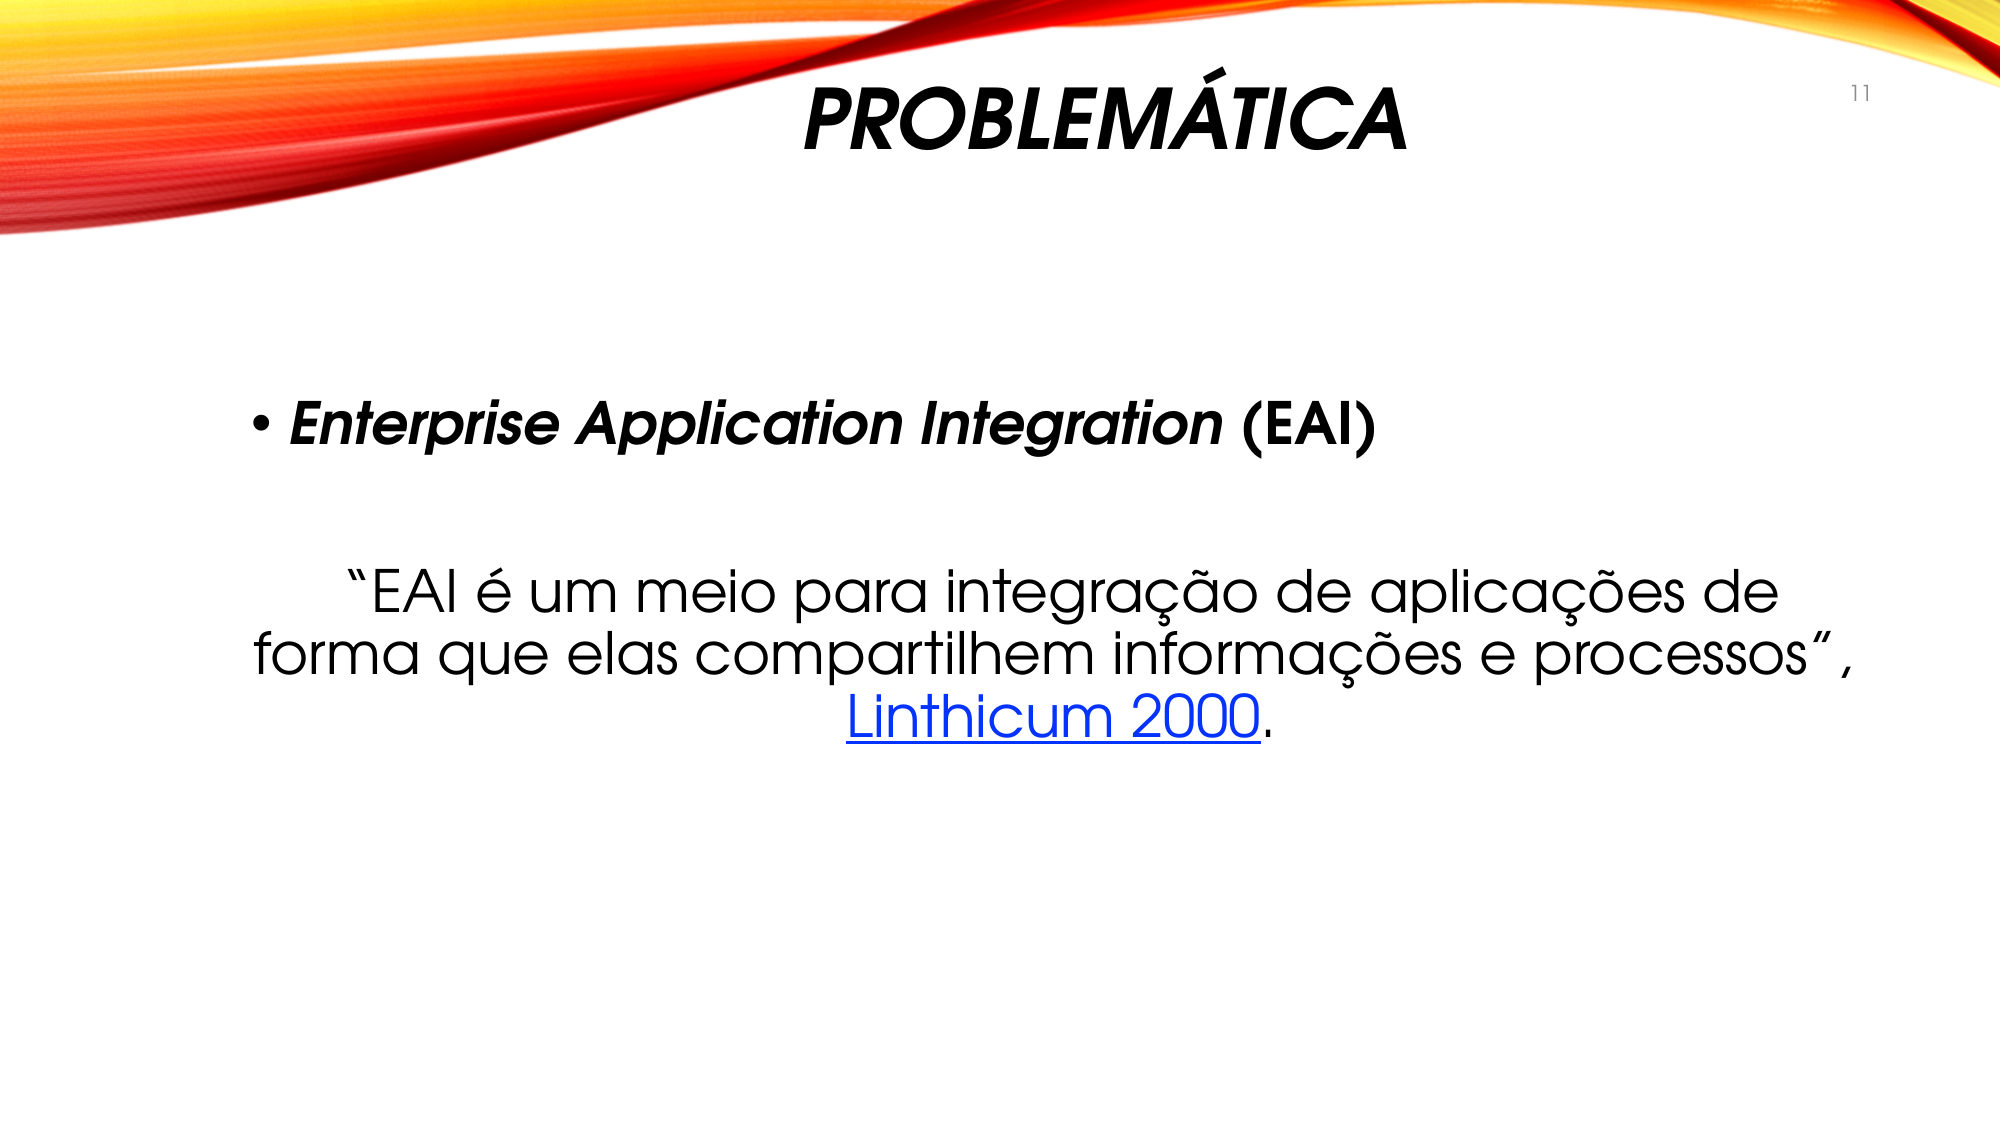

# PROBLEMÁTICA
11
Enterprise Application Integration (EAI)

“EAI é um meio para integração de aplicações de forma que elas compartilhem informações e processos”, Linthicum 2000.